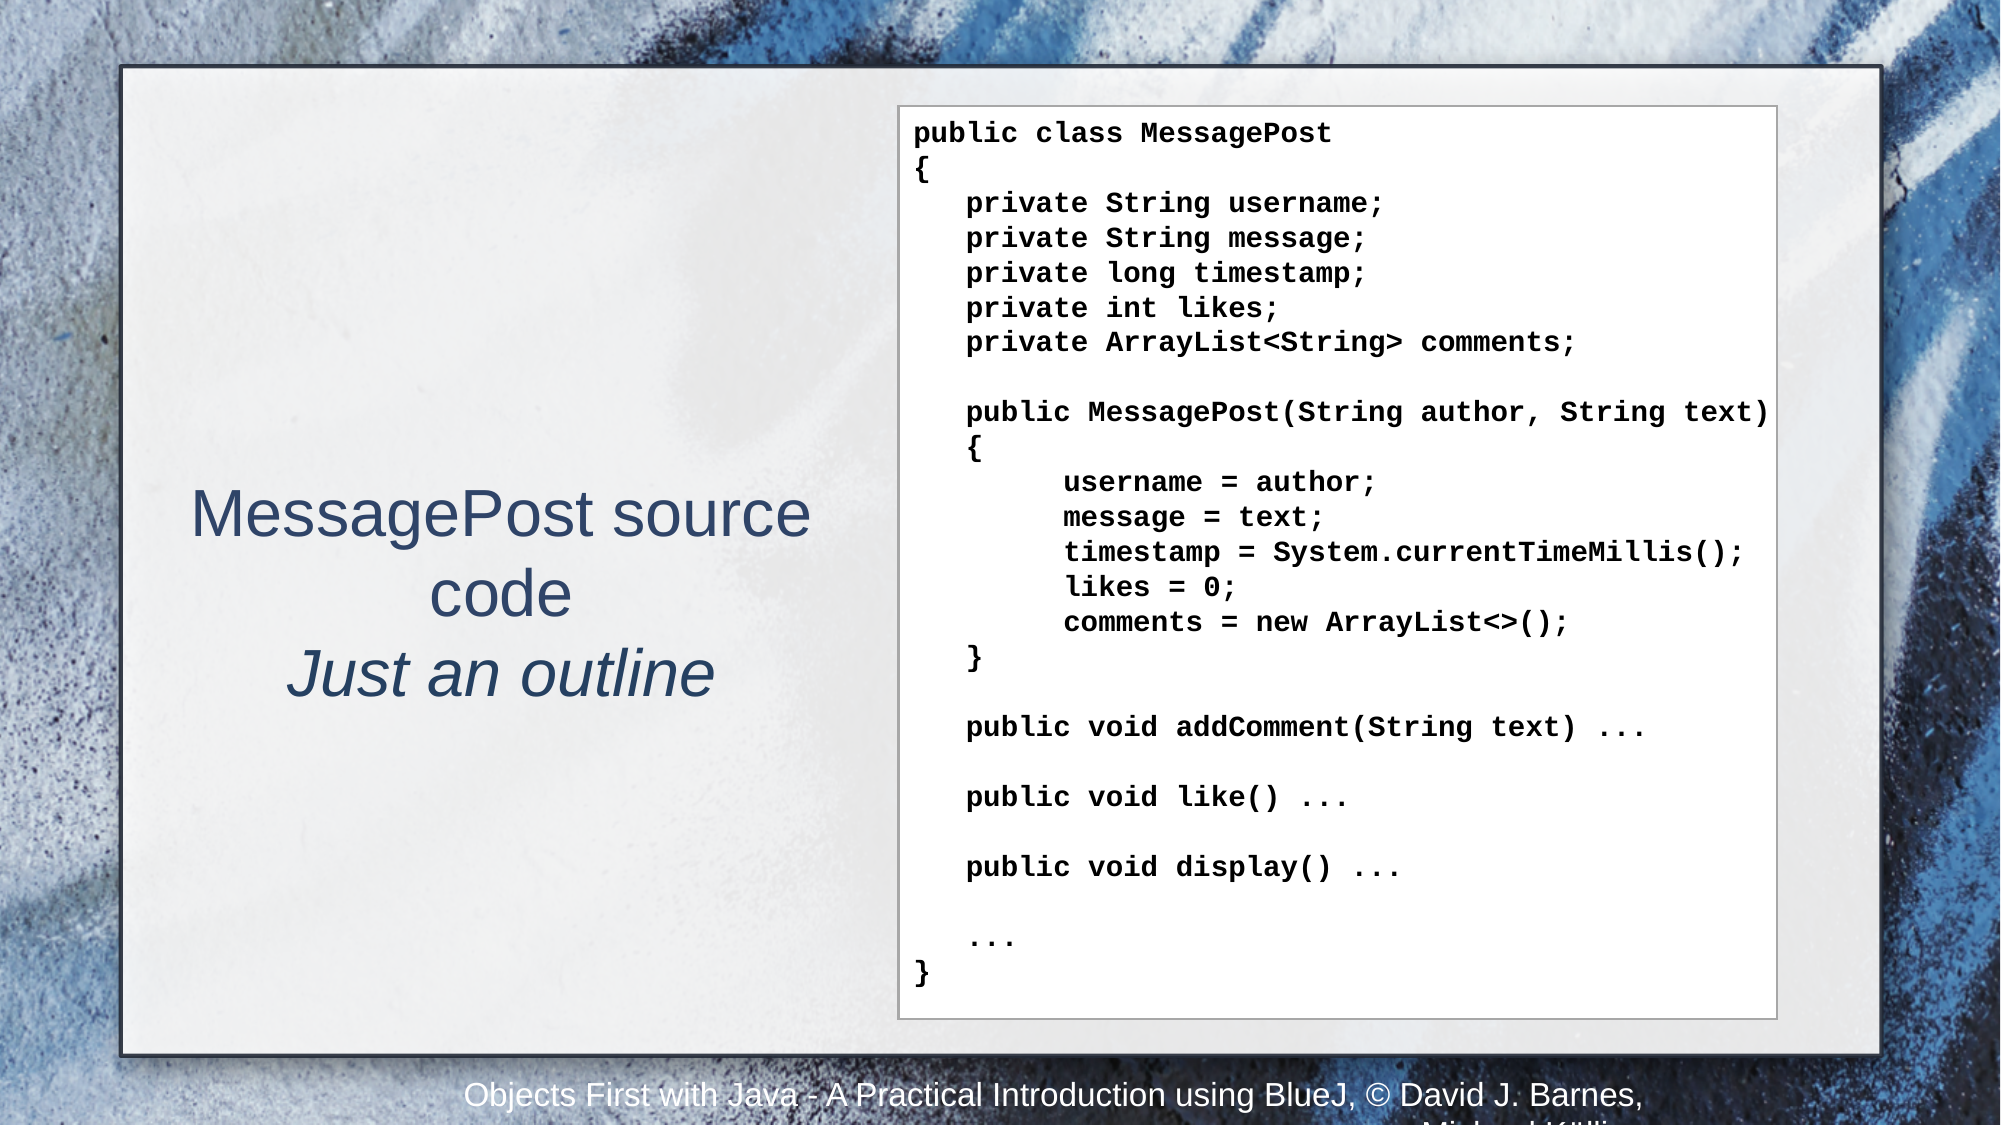

public class MessagePost
{
   private String username;
   private String message;
   private long timestamp;
   private int likes;
   private ArrayList<String> comments;

   public MessagePost(String author, String text)
   {
	username = author;
	message = text;
	timestamp = System.currentTimeMillis();
	likes = 0;
	comments = new ArrayList<>();
   }

   public void addComment(String text) ...

   public void like() ...

   public void display() ...

   ...
}
MessagePost source code
Just an outline